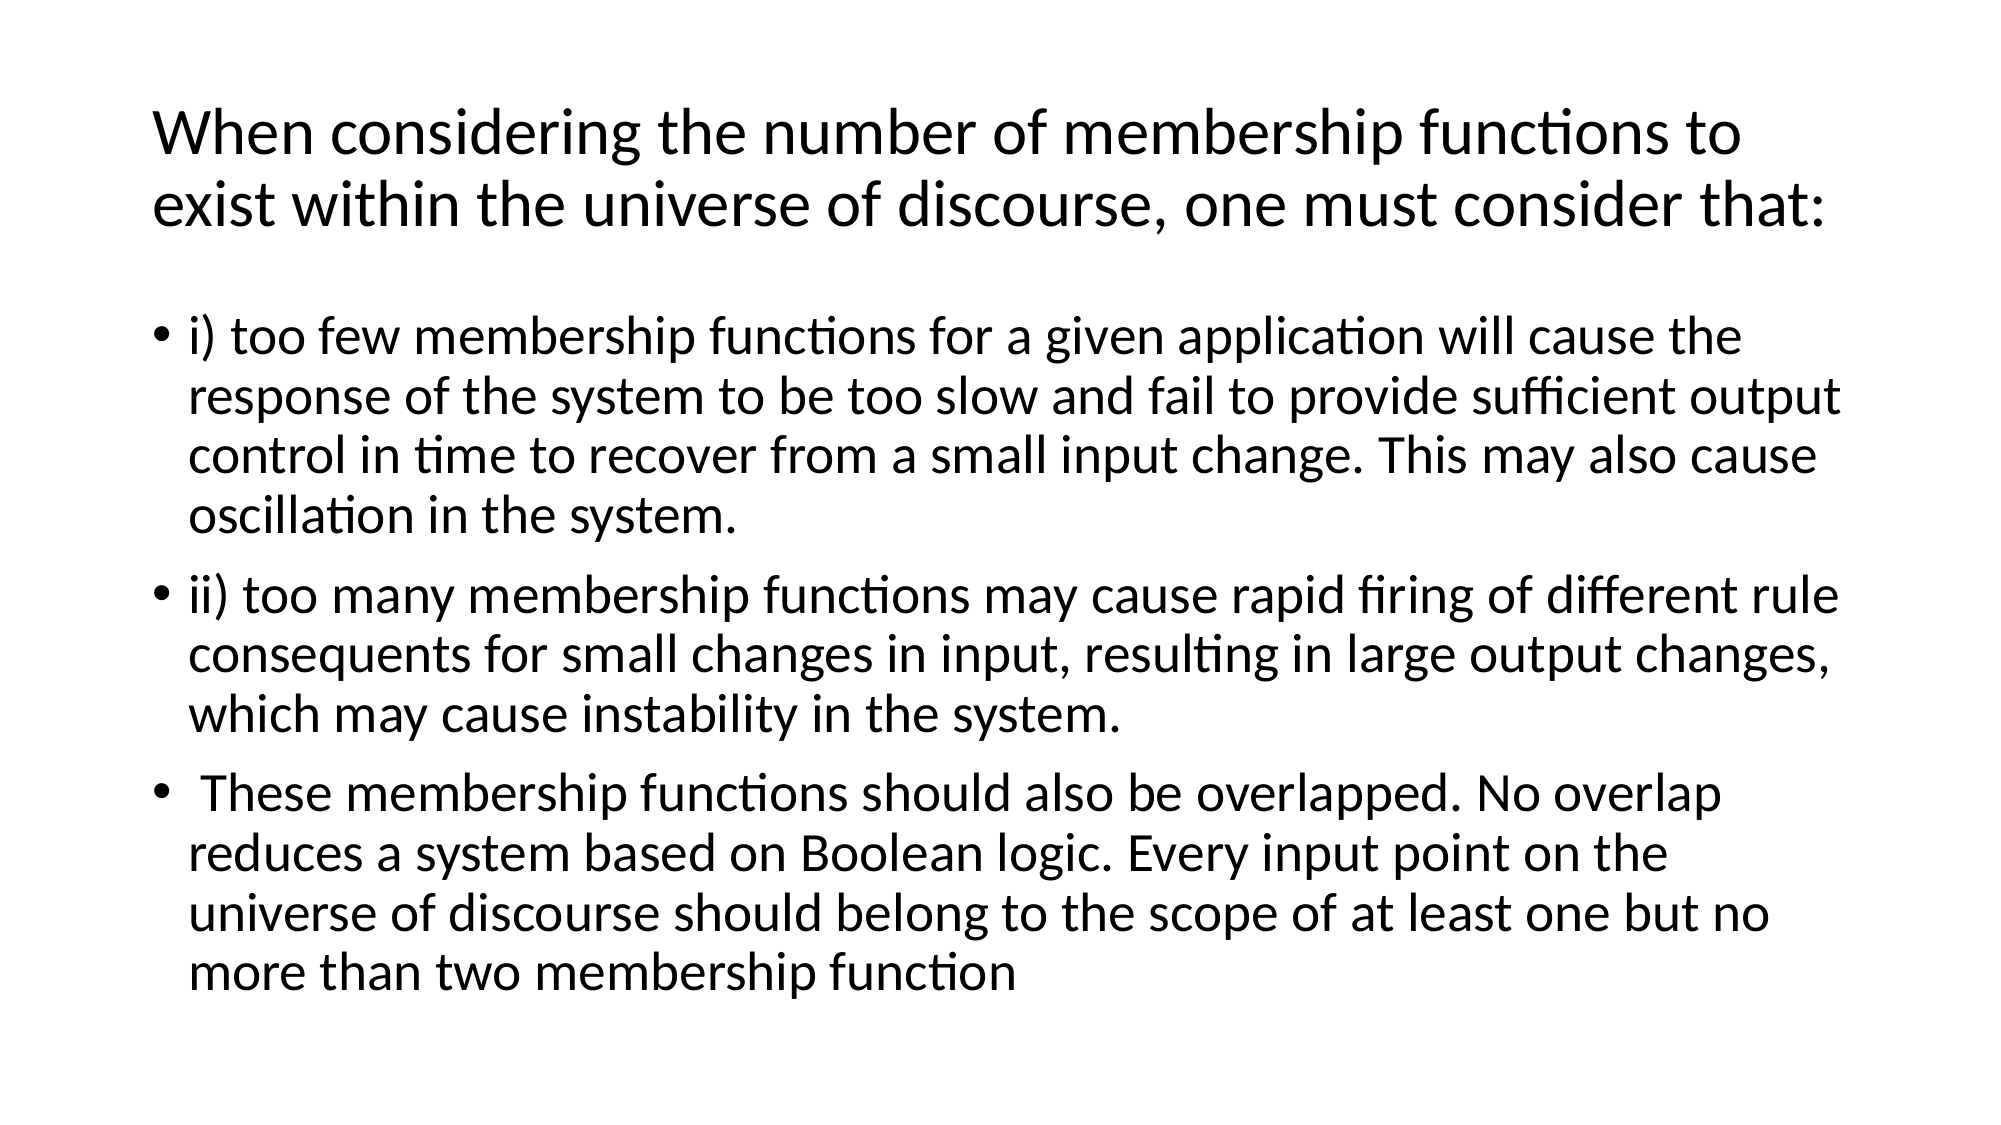

# When considering the number of membership functions to exist within the universe of discourse, one must consider that:
i) too few membership functions for a given application will cause the response of the system to be too slow and fail to provide sufficient output control in time to recover from a small input change. This may also cause oscillation in the system.
ii) too many membership functions may cause rapid firing of different rule consequents for small changes in input, resulting in large output changes, which may cause instability in the system.
 These membership functions should also be overlapped. No overlap reduces a system based on Boolean logic. Every input point on the universe of discourse should belong to the scope of at least one but no more than two membership function